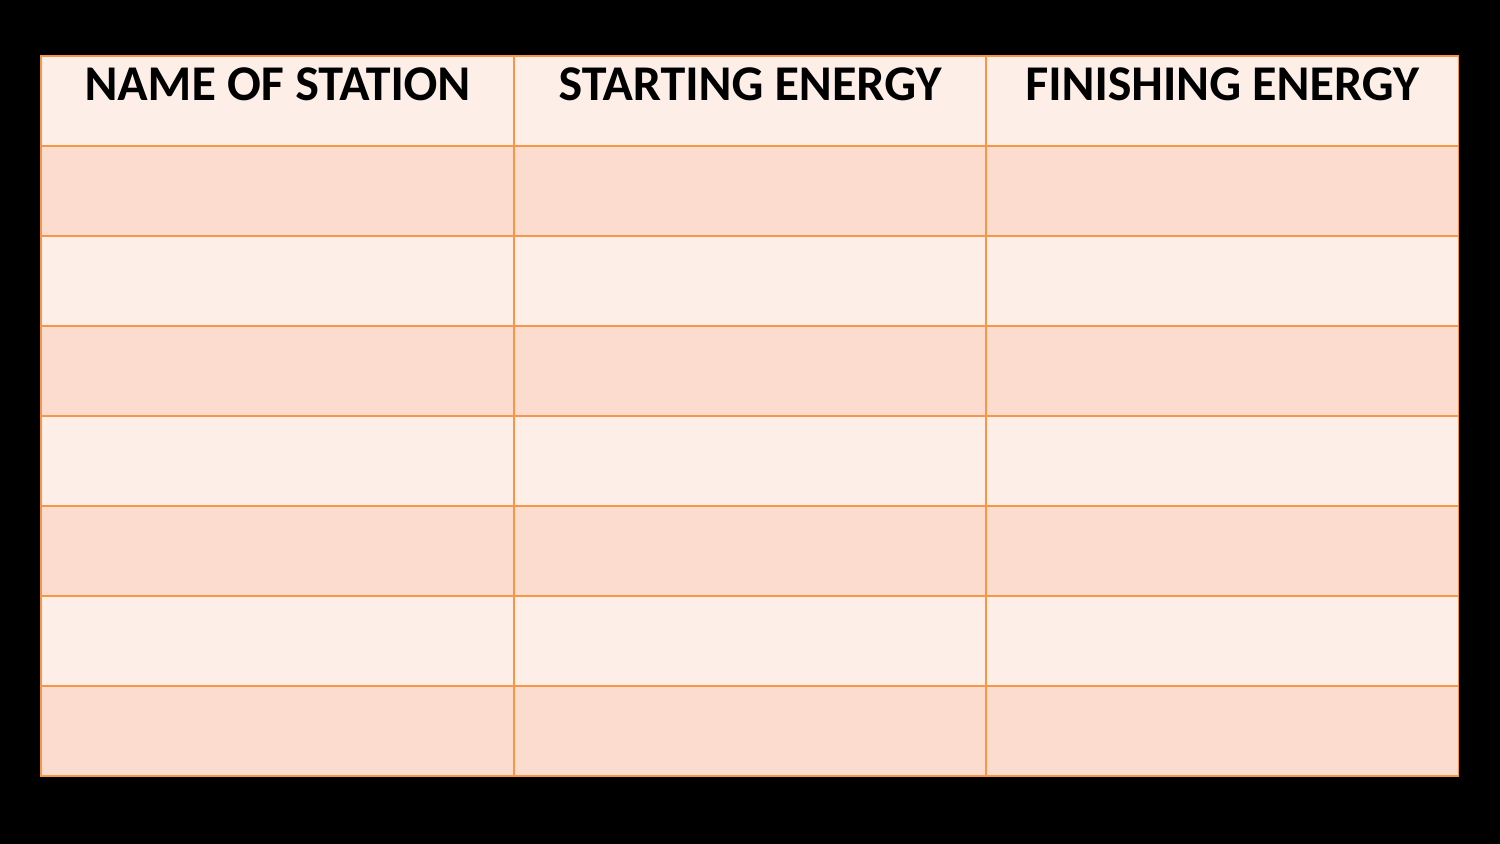

| NAME OF STATION | STARTING ENERGY | FINISHING ENERGY |
| --- | --- | --- |
|  |  |  |
|  |  |  |
|  |  |  |
|  |  |  |
|  |  |  |
|  |  |  |
|  |  |  |